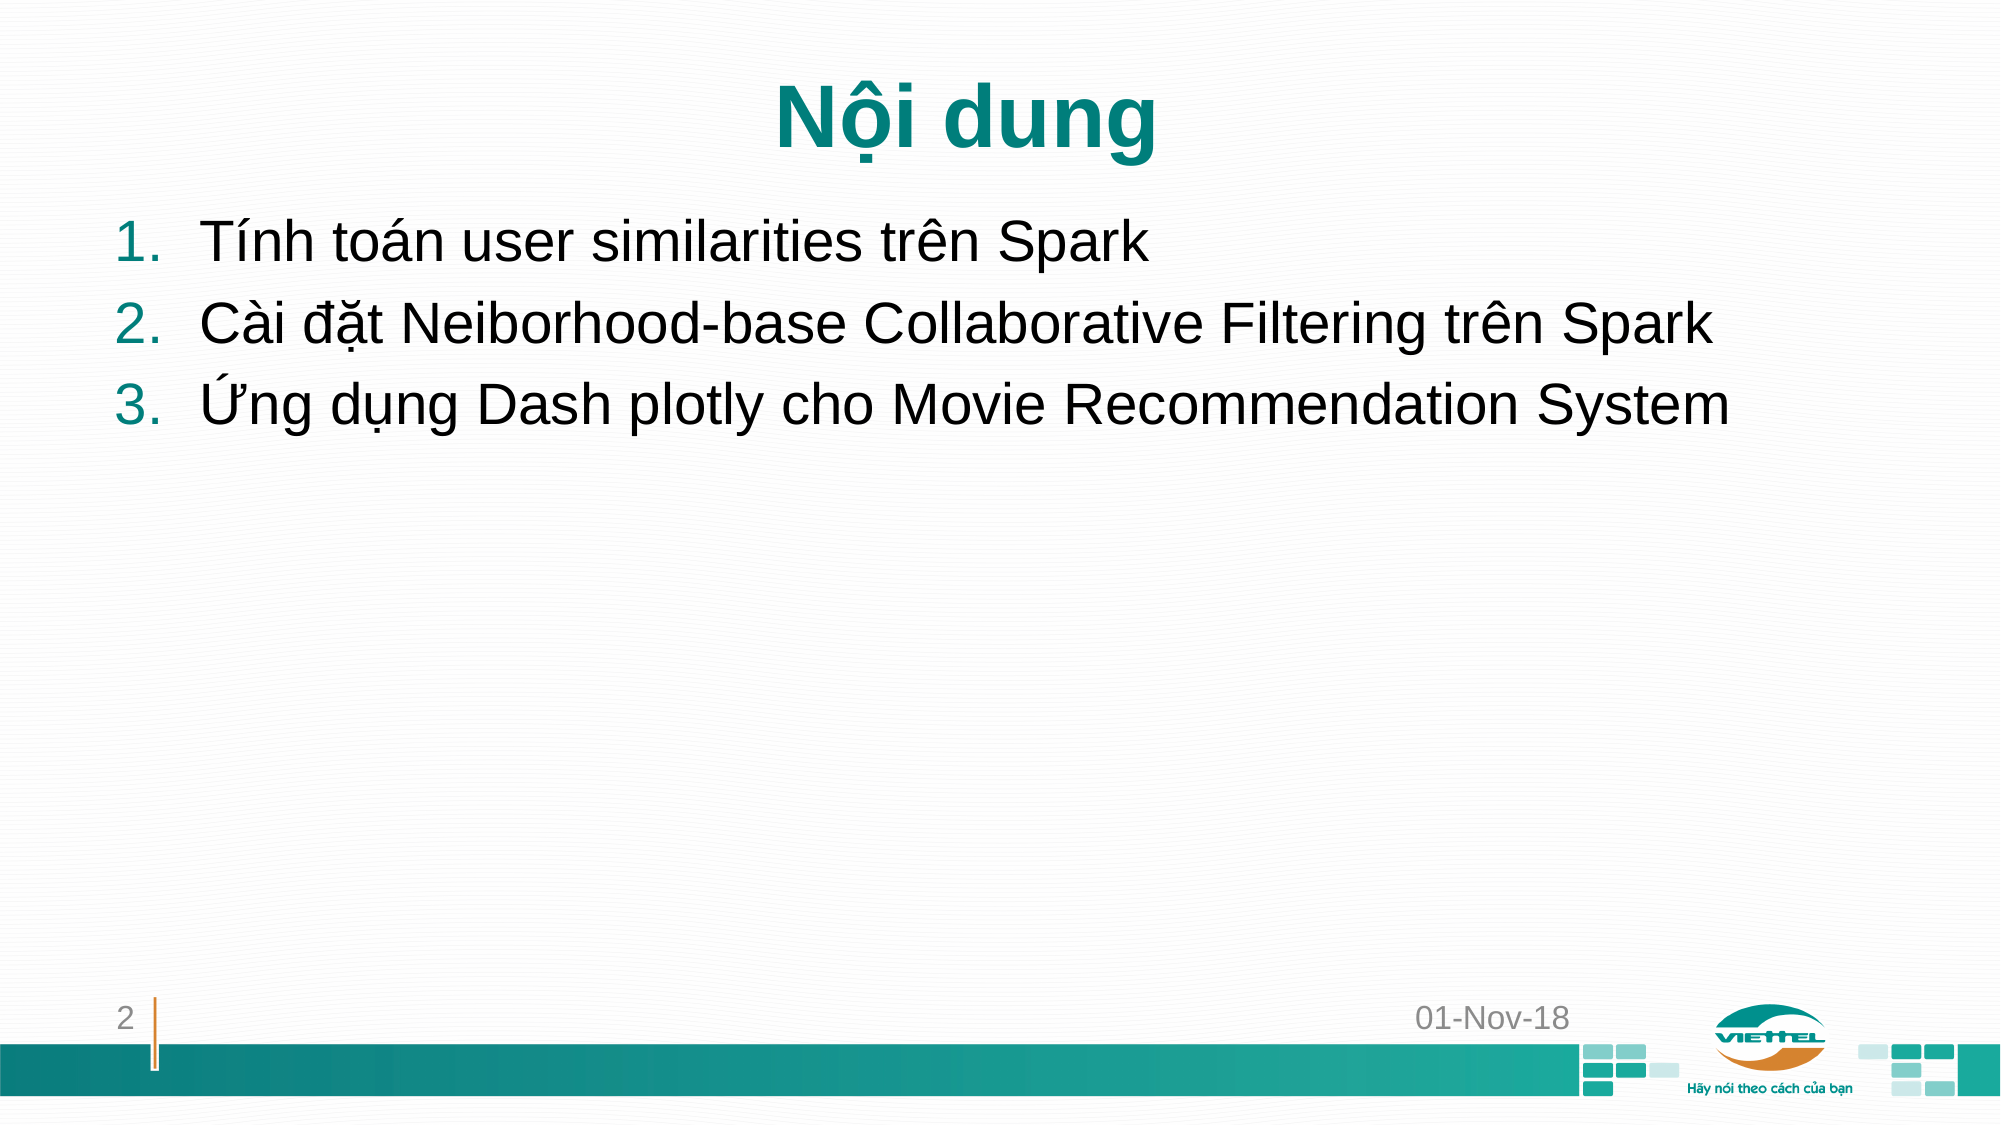

# Nội dung
Tính toán user similarities trên Spark
Cài đặt Neiborhood-base Collaborative Filtering trên Spark
Ứng dụng Dash plotly cho Movie Recommendation System
2
01-Nov-18